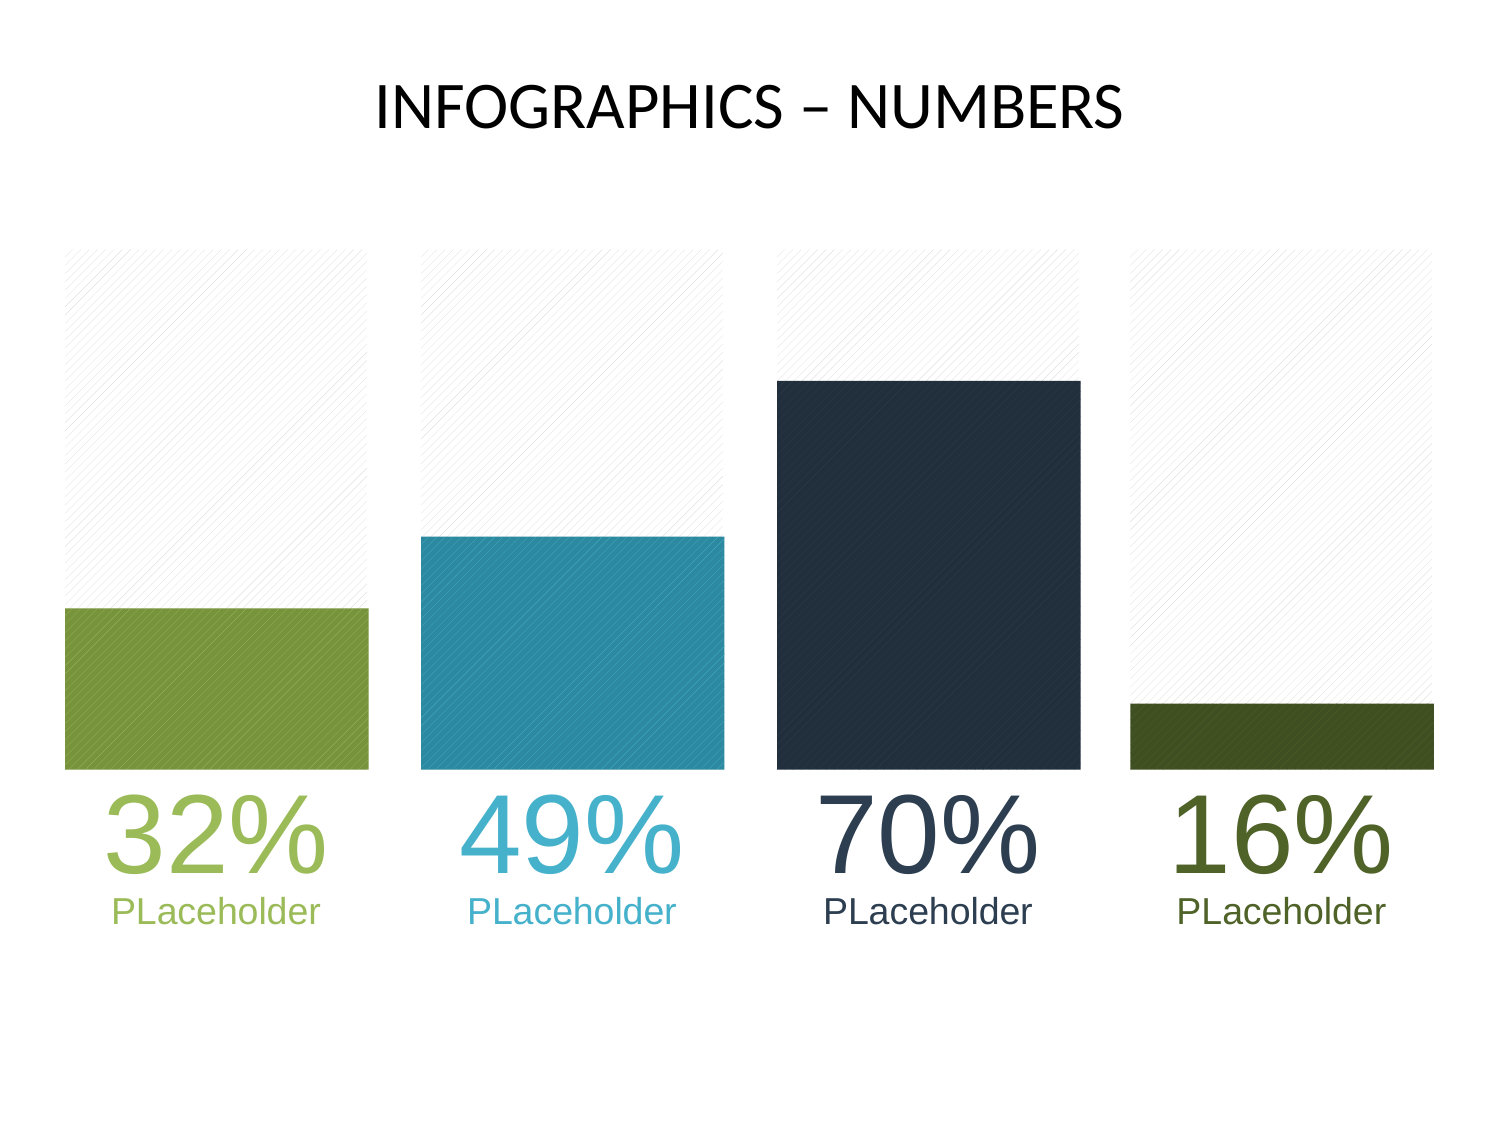

# Infographics – Numbers

32%
PLaceholder
49%
PLaceholder
70%
PLaceholder
16%
PLaceholder